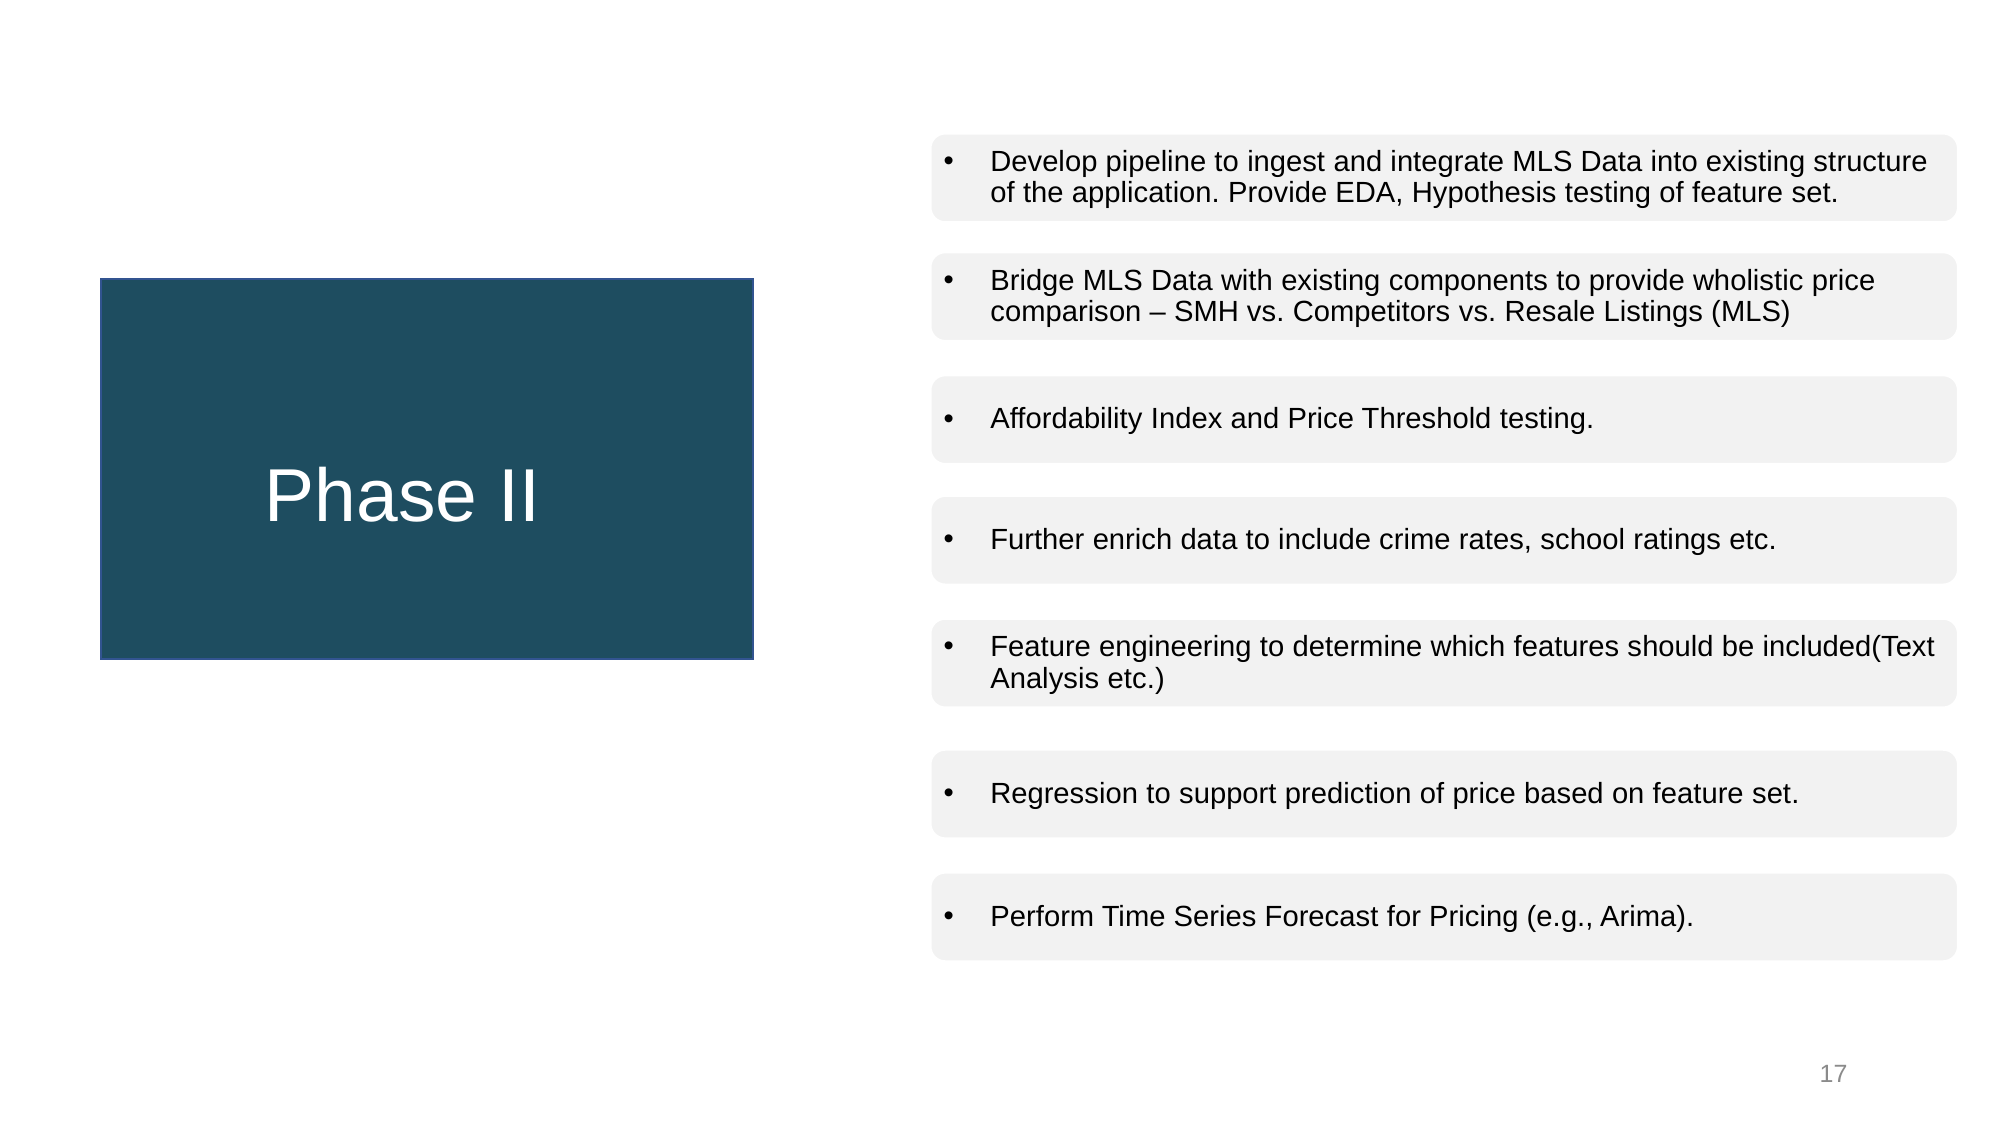

Develop pipeline to ingest and integrate MLS Data into existing structure of the application. Provide EDA, Hypothesis testing of feature set.
Bridge MLS Data with existing components to provide wholistic price comparison – SMH vs. Competitors vs. Resale Listings (MLS)
Affordability Index and Price Threshold testing.
Further enrich data to include crime rates, school ratings etc.
Feature engineering to determine which features should be included(Text Analysis etc.)
Regression to support prediction of price based on feature set.
Perform Time Series Forecast for Pricing (e.g., Arima).

# Phase II
17